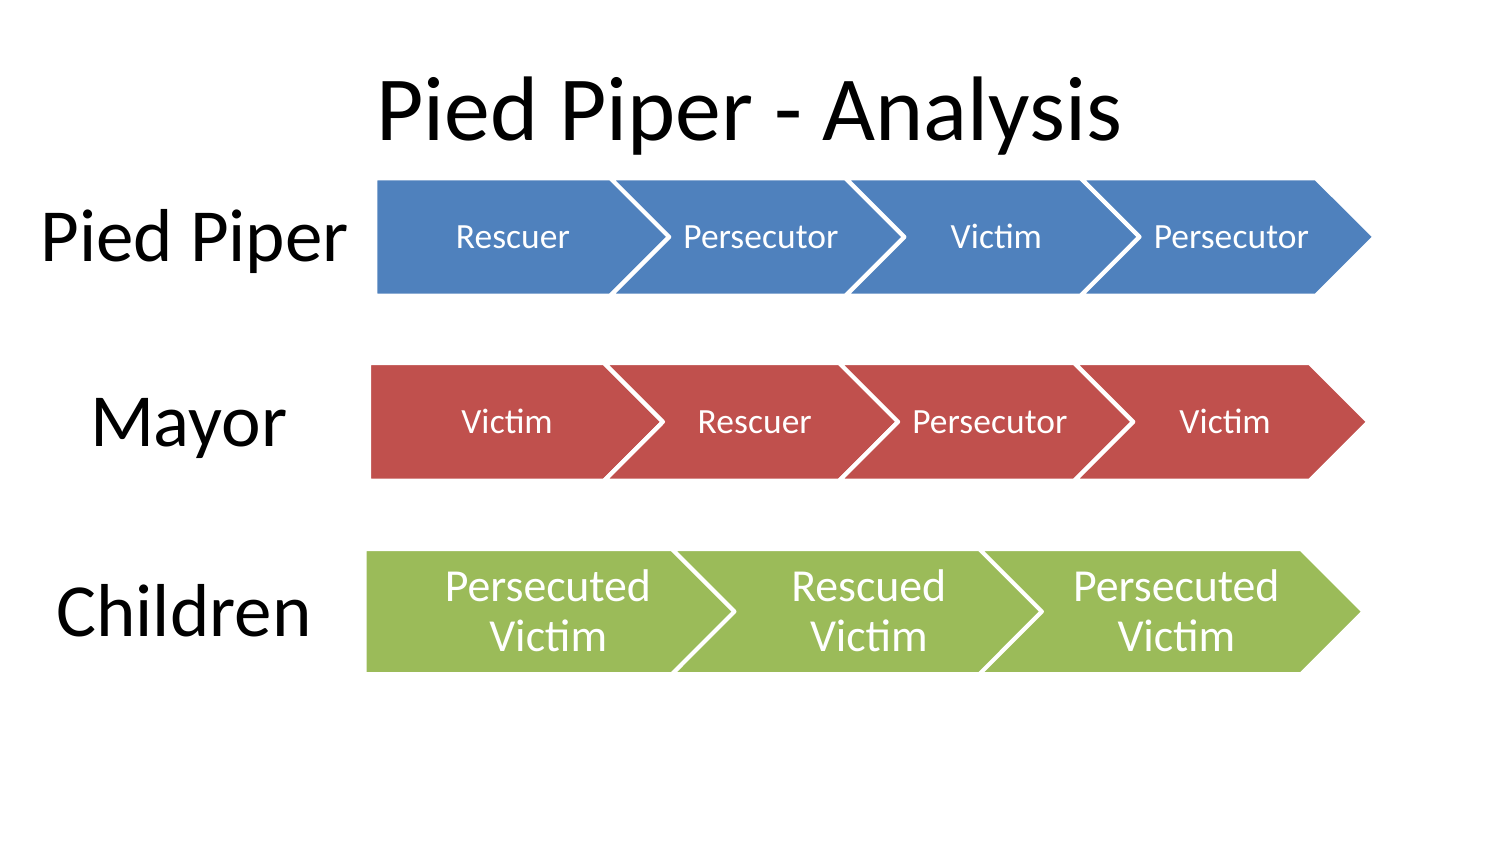

# Pied Piper - Analysis
Rescuer
Persecutor
Victim
Persecutor
Pied Piper
Victim
Rescuer
Persecutor
Victim
Mayor
Persecuted Victim
Rescued Victim
Persecuted Victim
Children